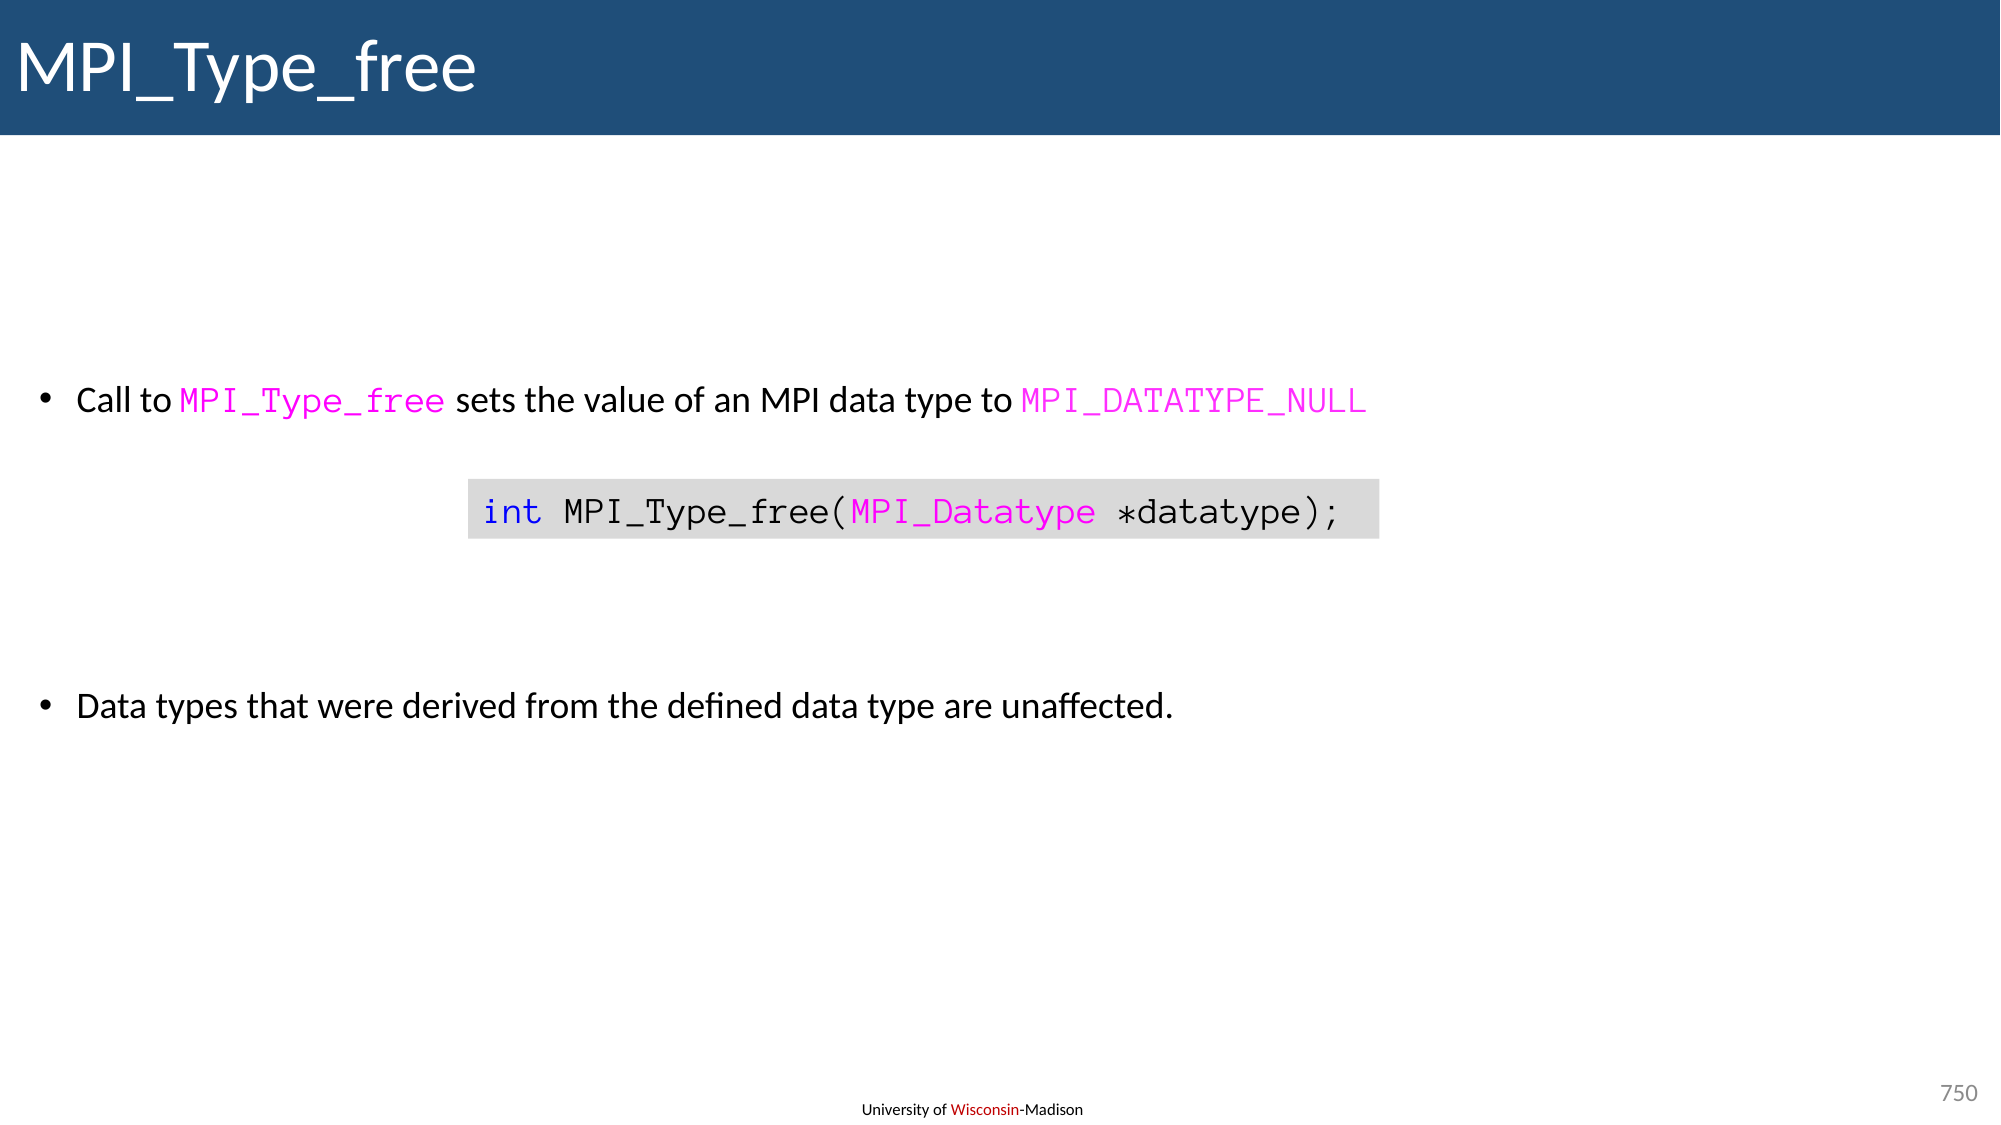

# MPI_Type_free

Call to MPI_Type_free sets the value of an MPI data type to MPI_DATATYPE_NULL

Data types that were derived from the defined data type are unaffected.
int MPI_Type_free(MPI_Datatype *datatype);
750